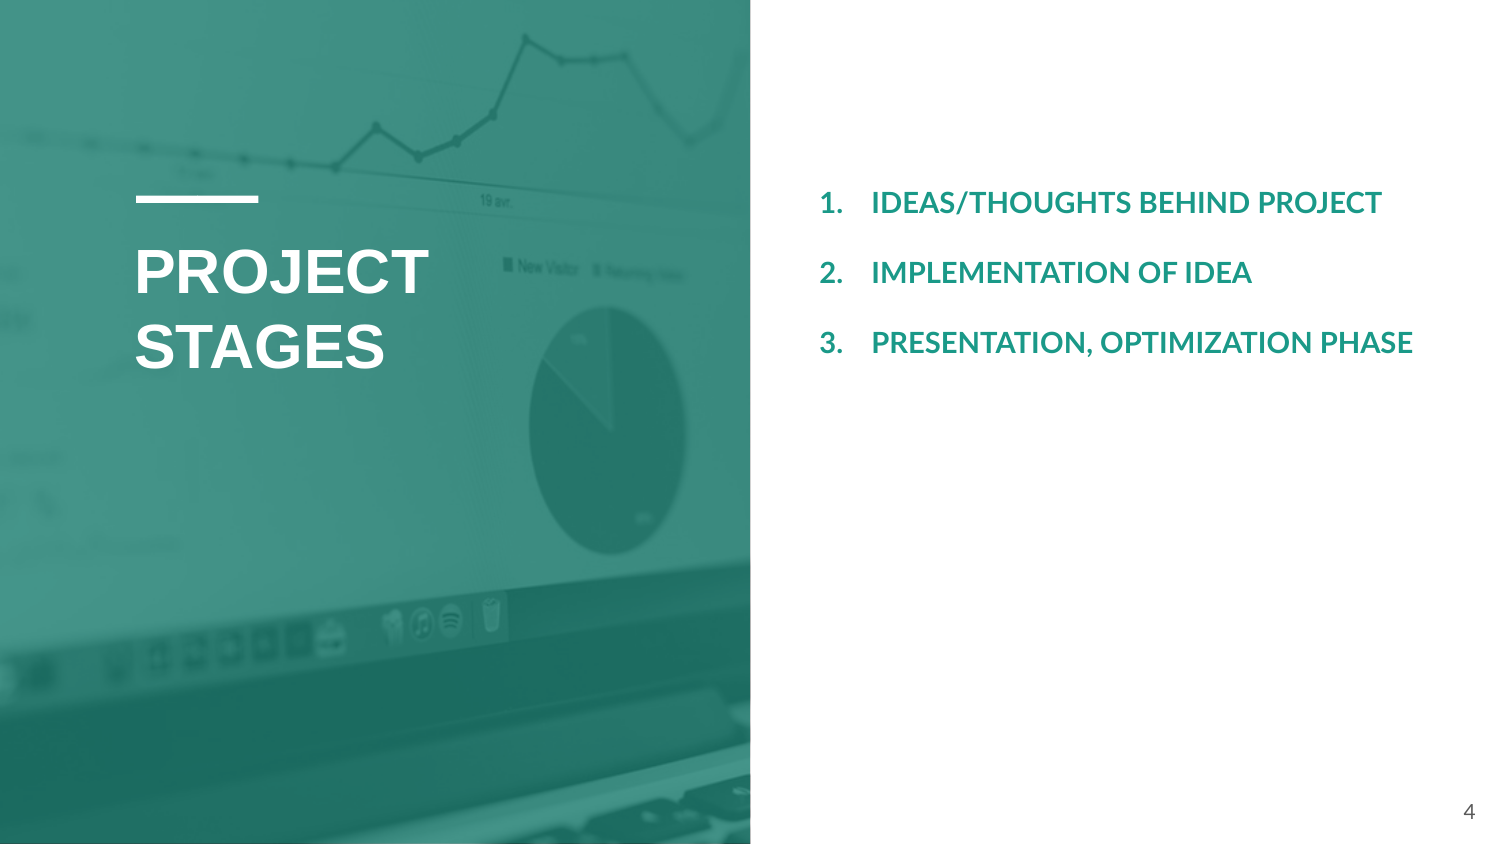

IDEAS/THOUGHTS BEHIND PROJECT
IMPLEMENTATION OF IDEA
PRESENTATION, OPTIMIZATION PHASE
PROJECT STAGES
4